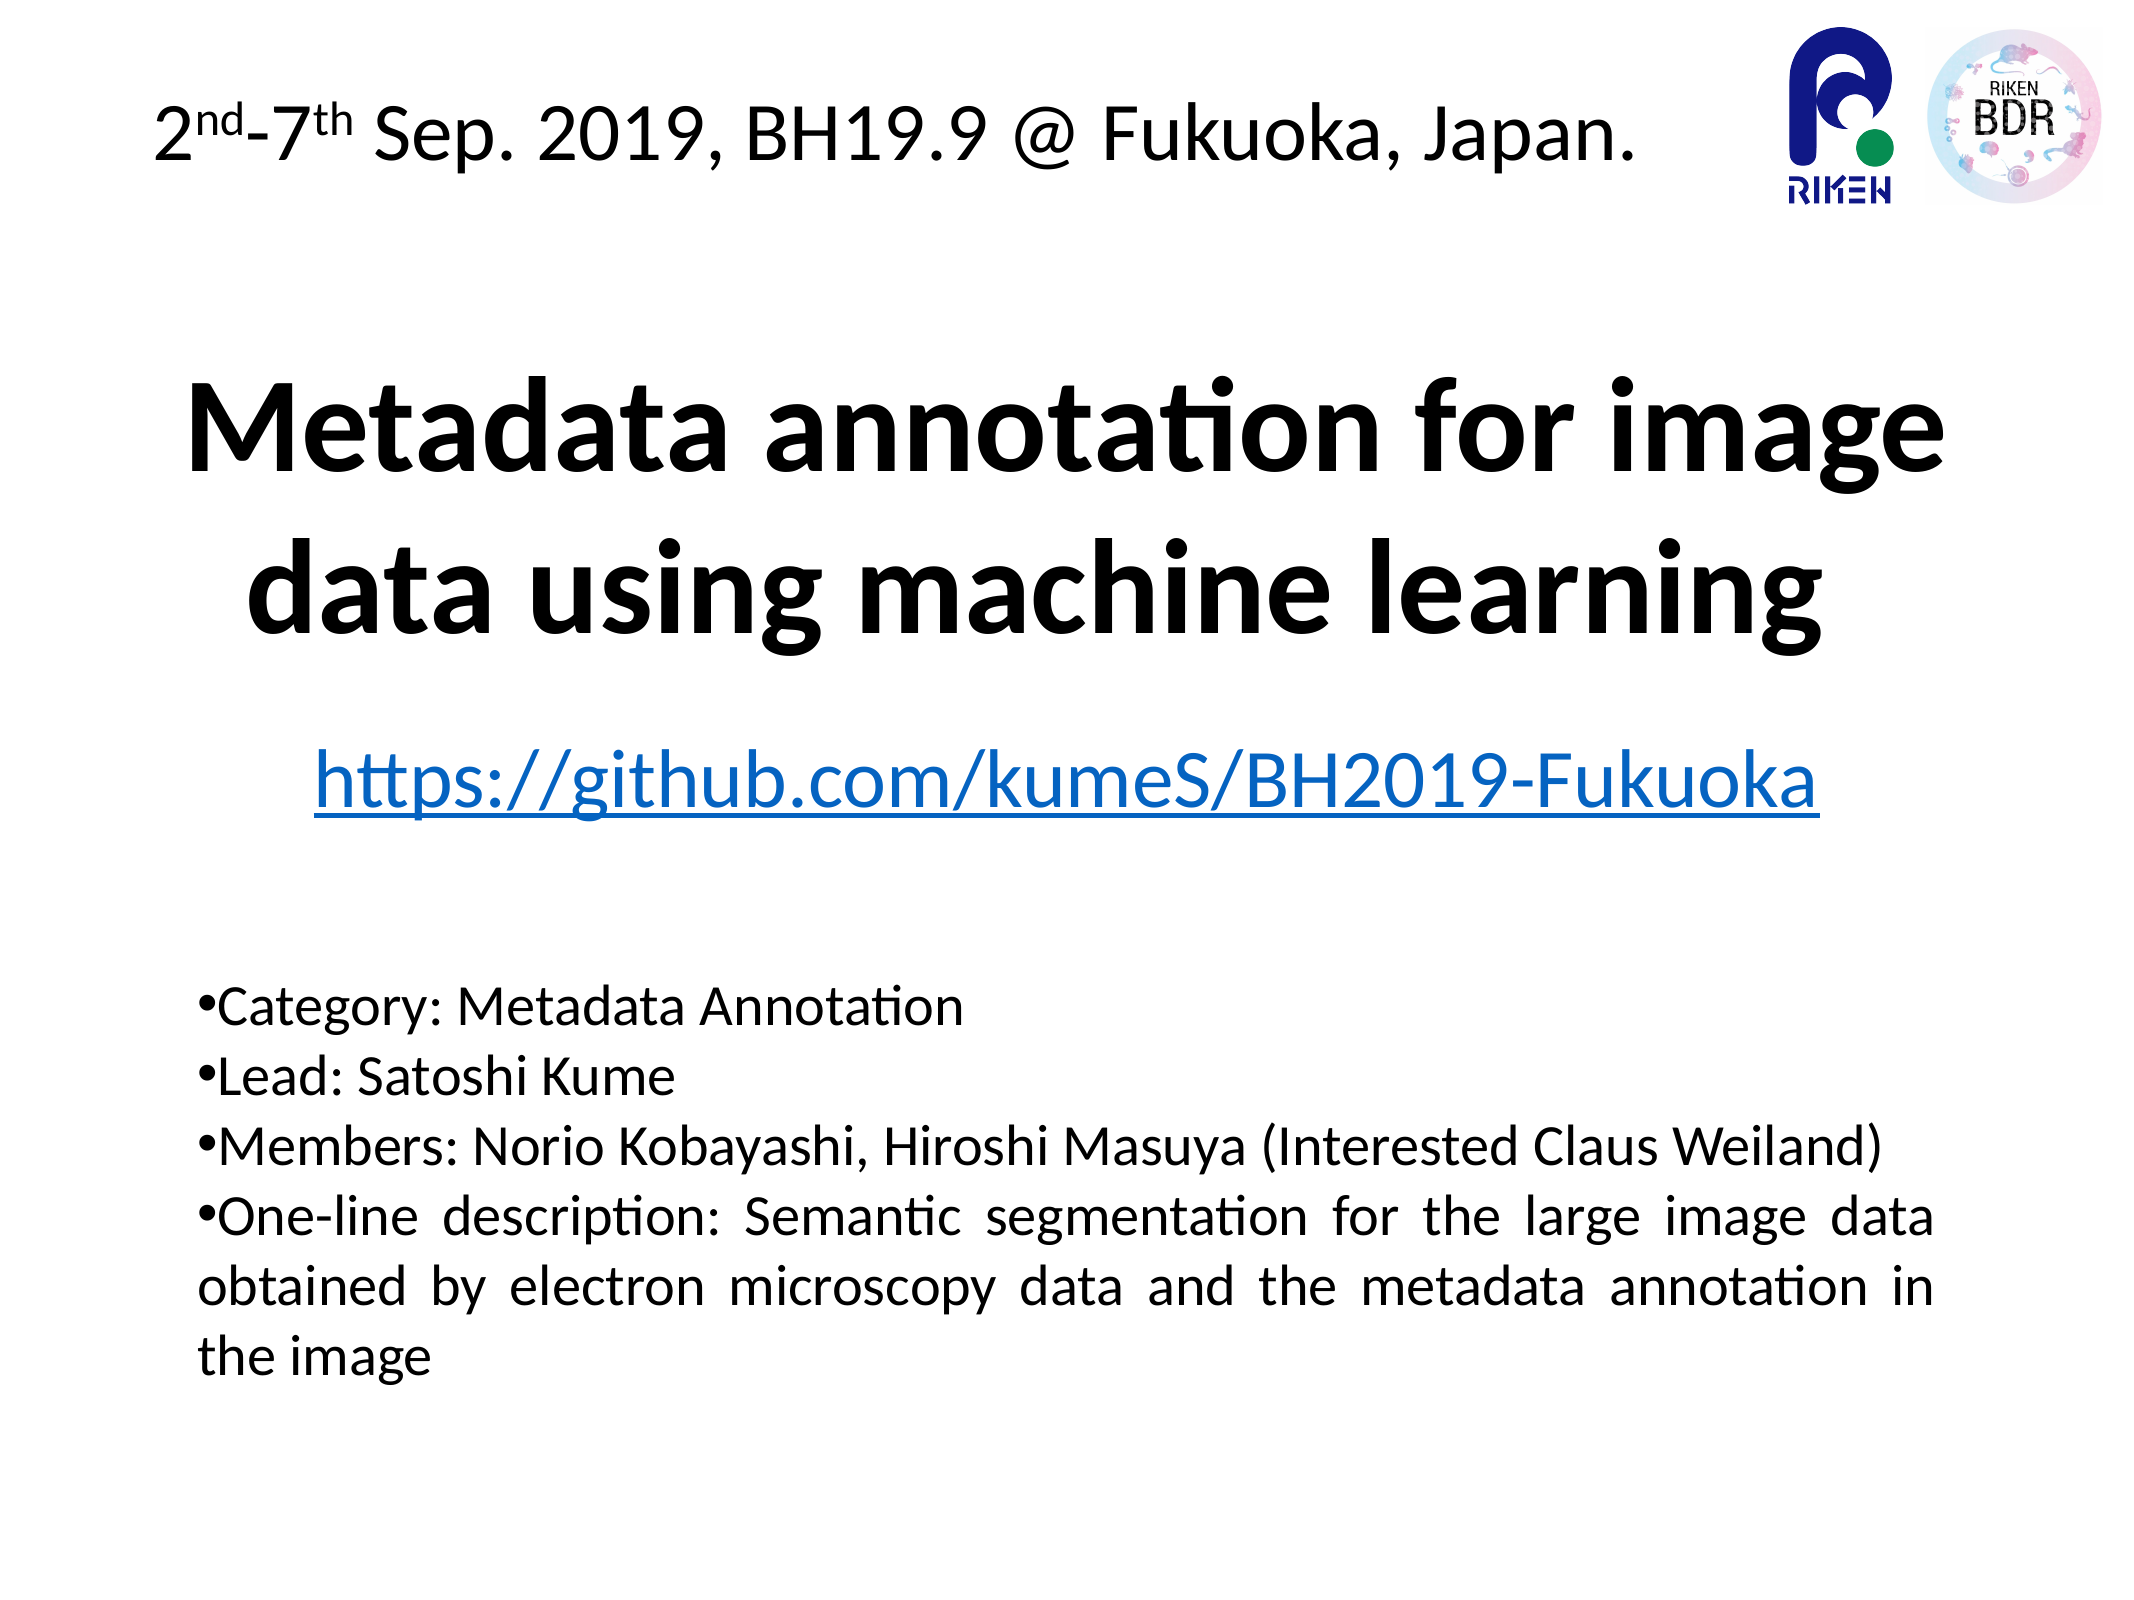

2nd-7th Sep. 2019, BH19.9 @ Fukuoka, Japan.
Metadata annotation for image data using machine learning
https://github.com/kumeS/BH2019-Fukuoka
Category: Metadata Annotation
Lead: Satoshi Kume
Members: Norio Kobayashi, Hiroshi Masuya (Interested Claus Weiland)
One-line description: Semantic segmentation for the large image data obtained by electron microscopy data and the metadata annotation in the image